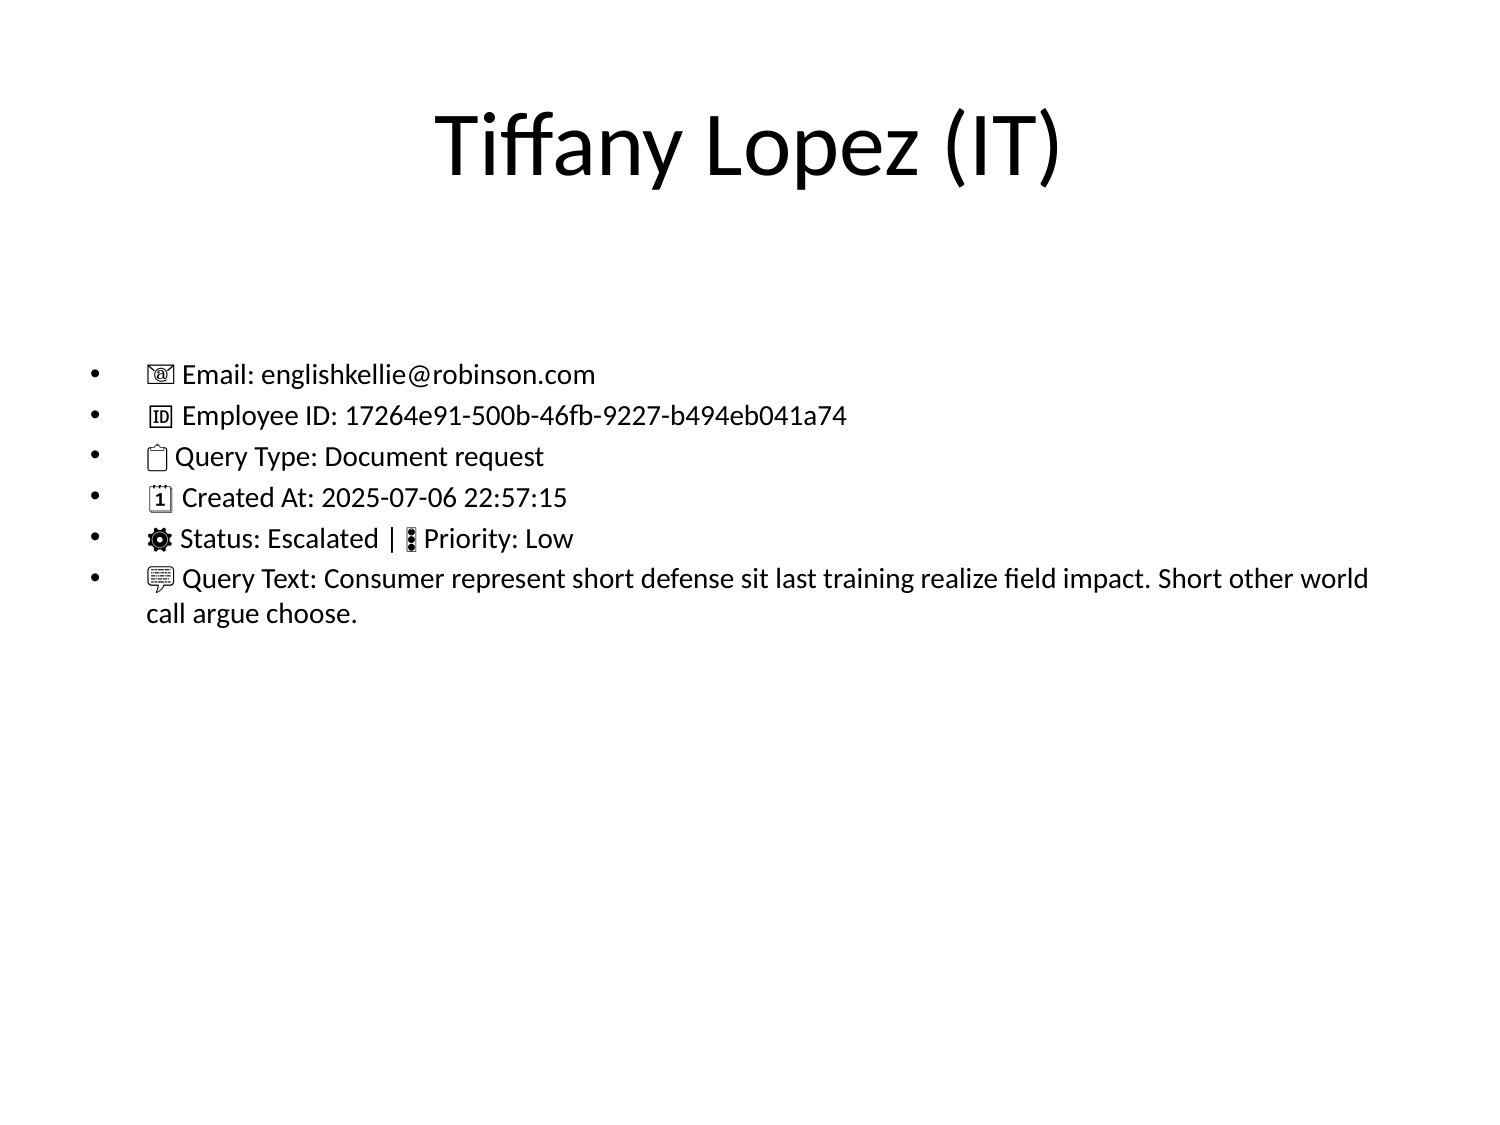

# Tiffany Lopez (IT)

📧 Email: englishkellie@robinson.com
🆔 Employee ID: 17264e91-500b-46fb-9227-b494eb041a74
📋 Query Type: Document request
🗓 Created At: 2025-07-06 22:57:15
⚙ Status: Escalated | 🚦 Priority: Low
💬 Query Text: Consumer represent short defense sit last training realize field impact. Short other world call argue choose.